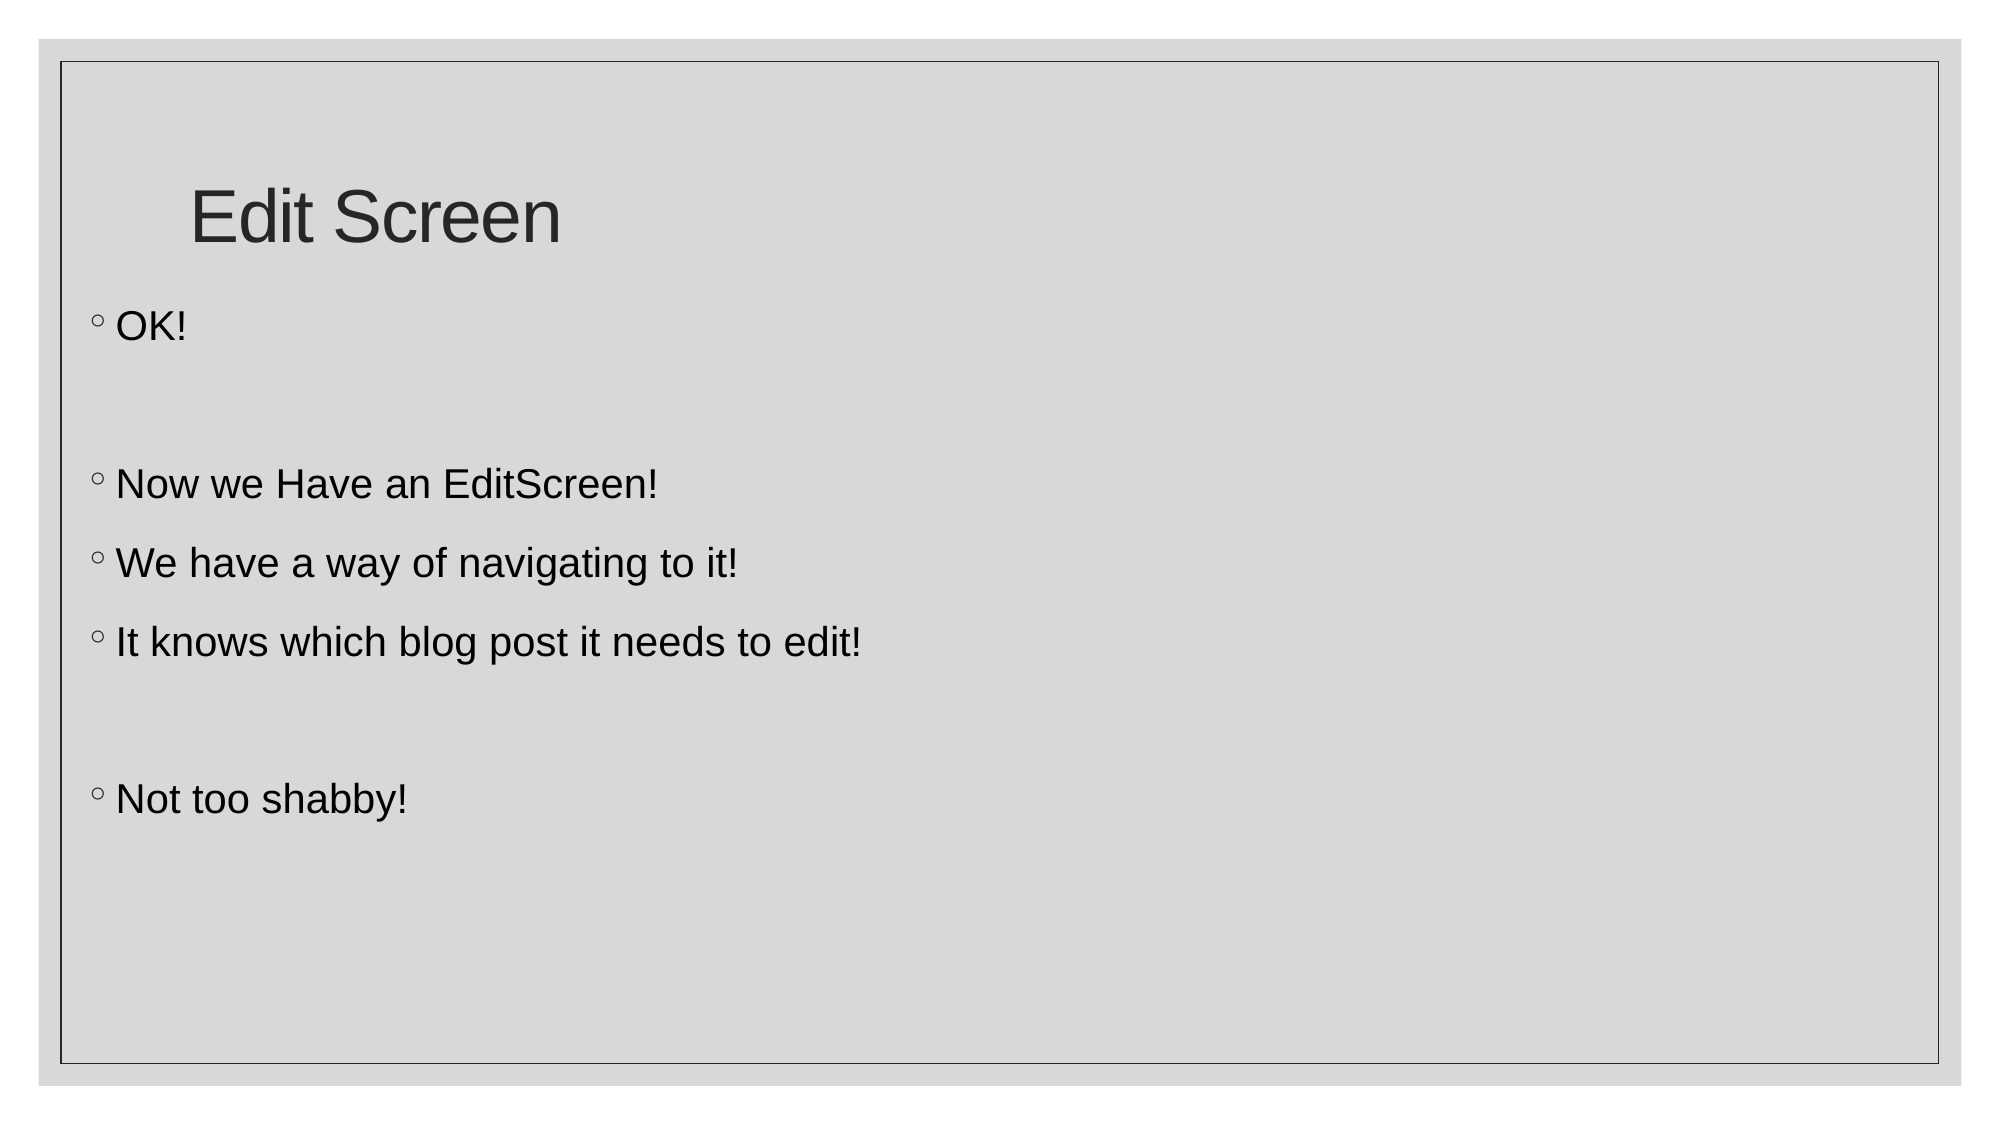

# Edit Screen
OK!

Now we Have an EditScreen!
We have a way of navigating to it!
It knows which blog post it needs to edit!

Not too shabby!